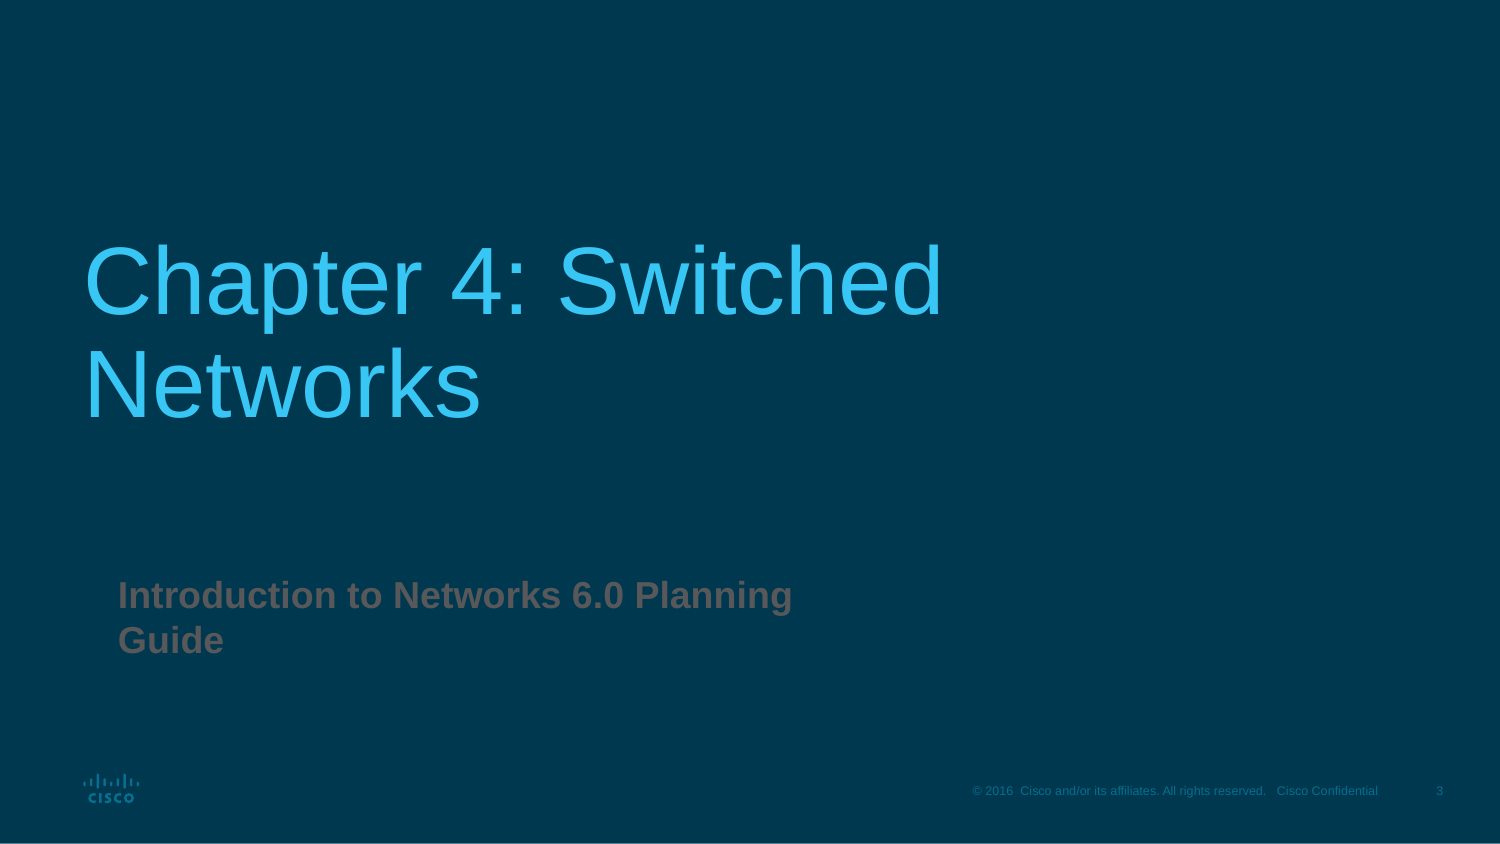

# Chapter 4: Switched Networks
Introduction to Networks 6.0 Planning Guide